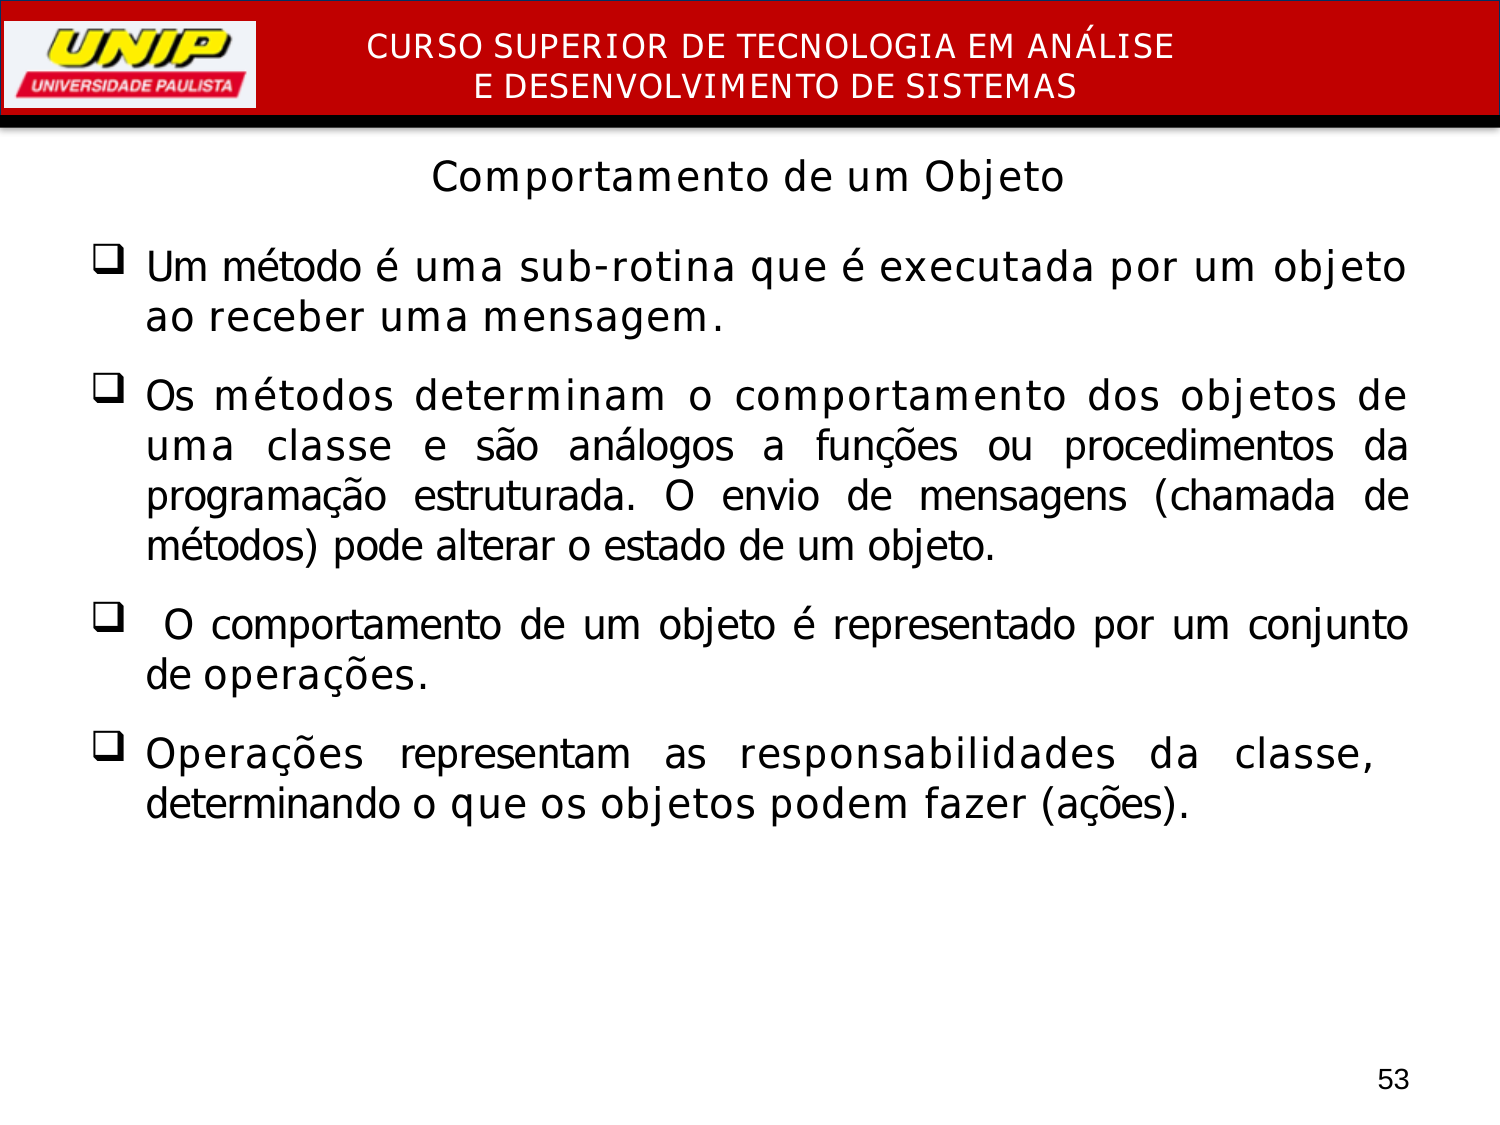

# Comportamento de um Objeto
Um método é uma sub-rotina que é executada por um objeto ao receber uma mensagem.
Os métodos determinam o comportamento dos objetos de uma classe e são análogos a funções ou procedimentos da programação estruturada. O envio de mensagens (chamada de métodos) pode alterar o estado de um objeto.
 O comportamento de um objeto é representado por um conjunto de operações.
Operações representam as responsabilidades da classe,  determinando o que os objetos podem fazer (ações).
53